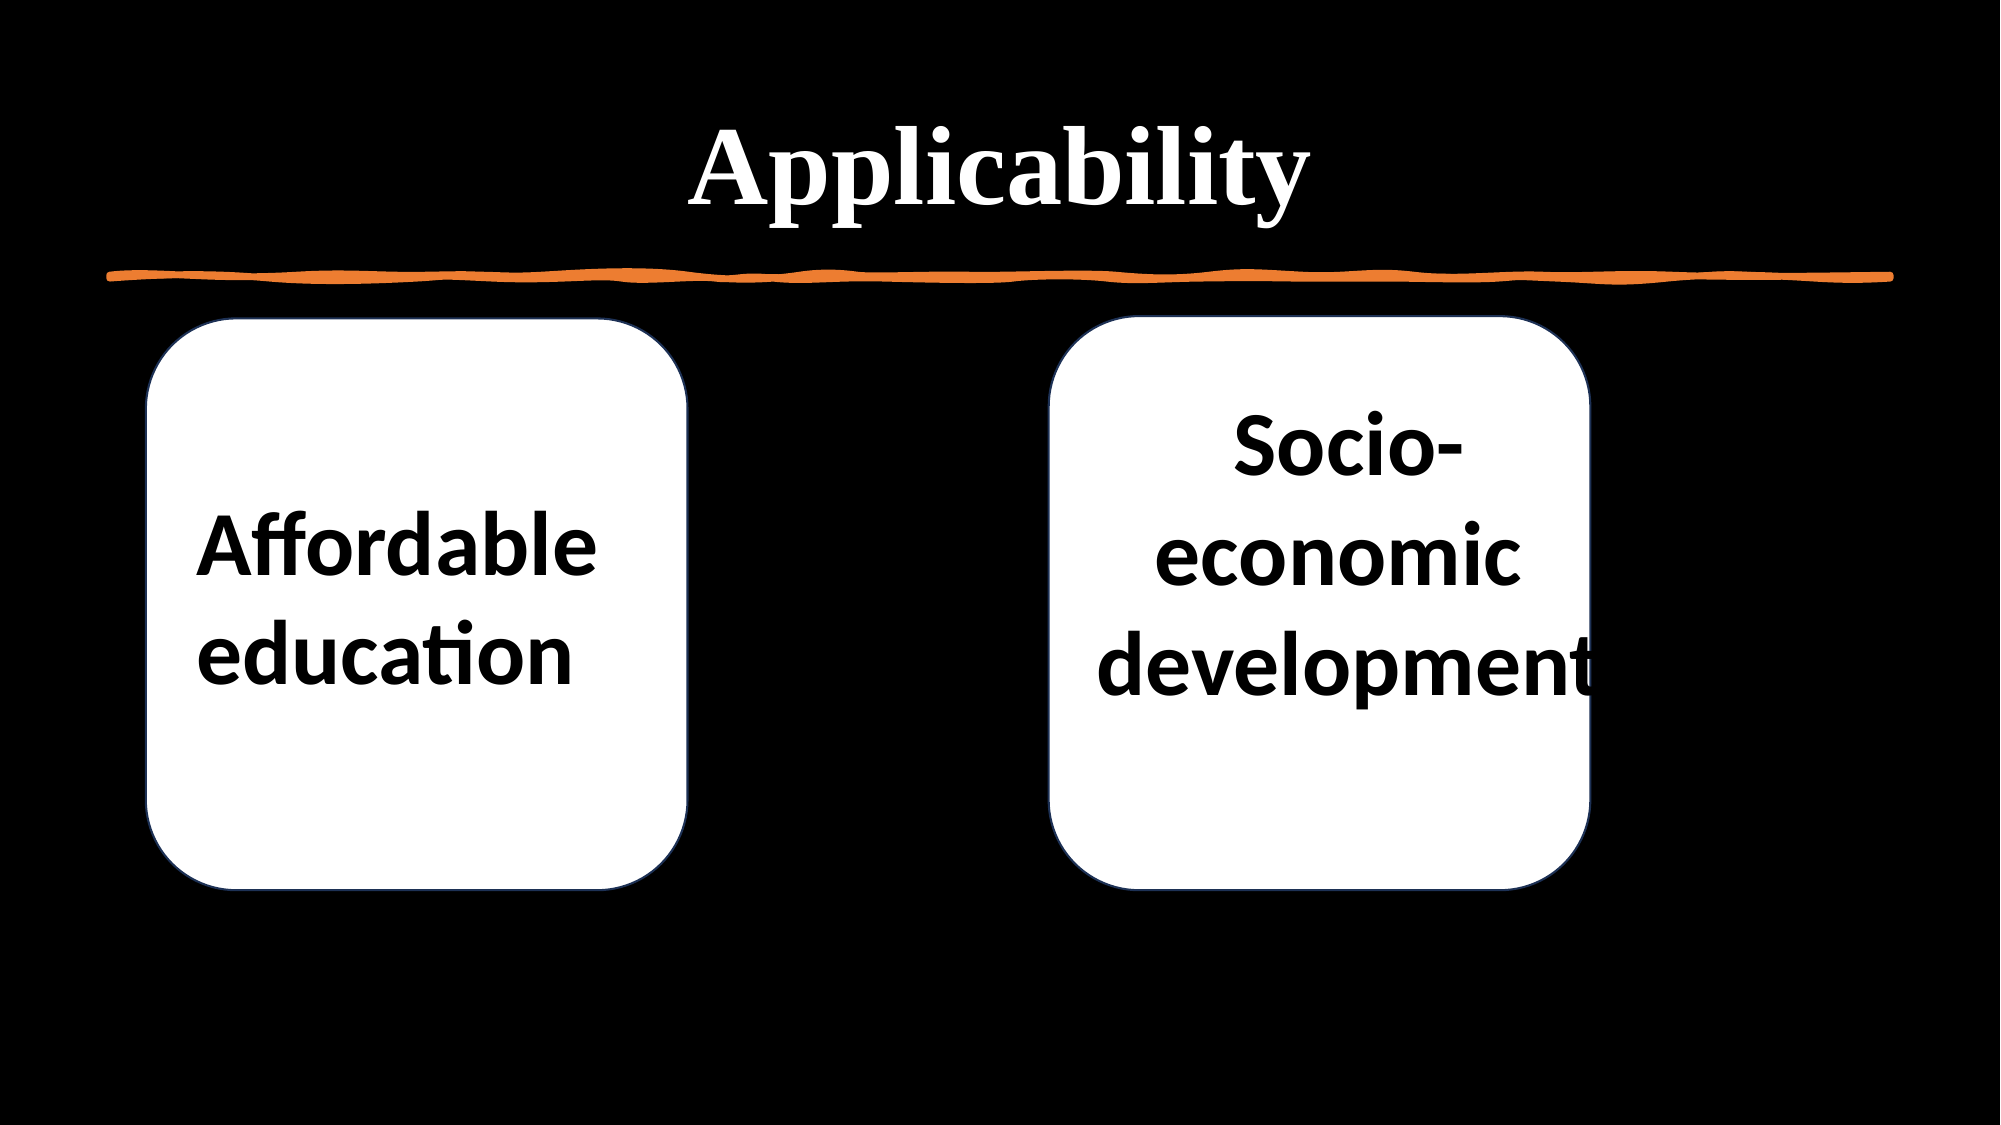

# Applicability

socio-economic development

Socio-economic  development
Affordable education